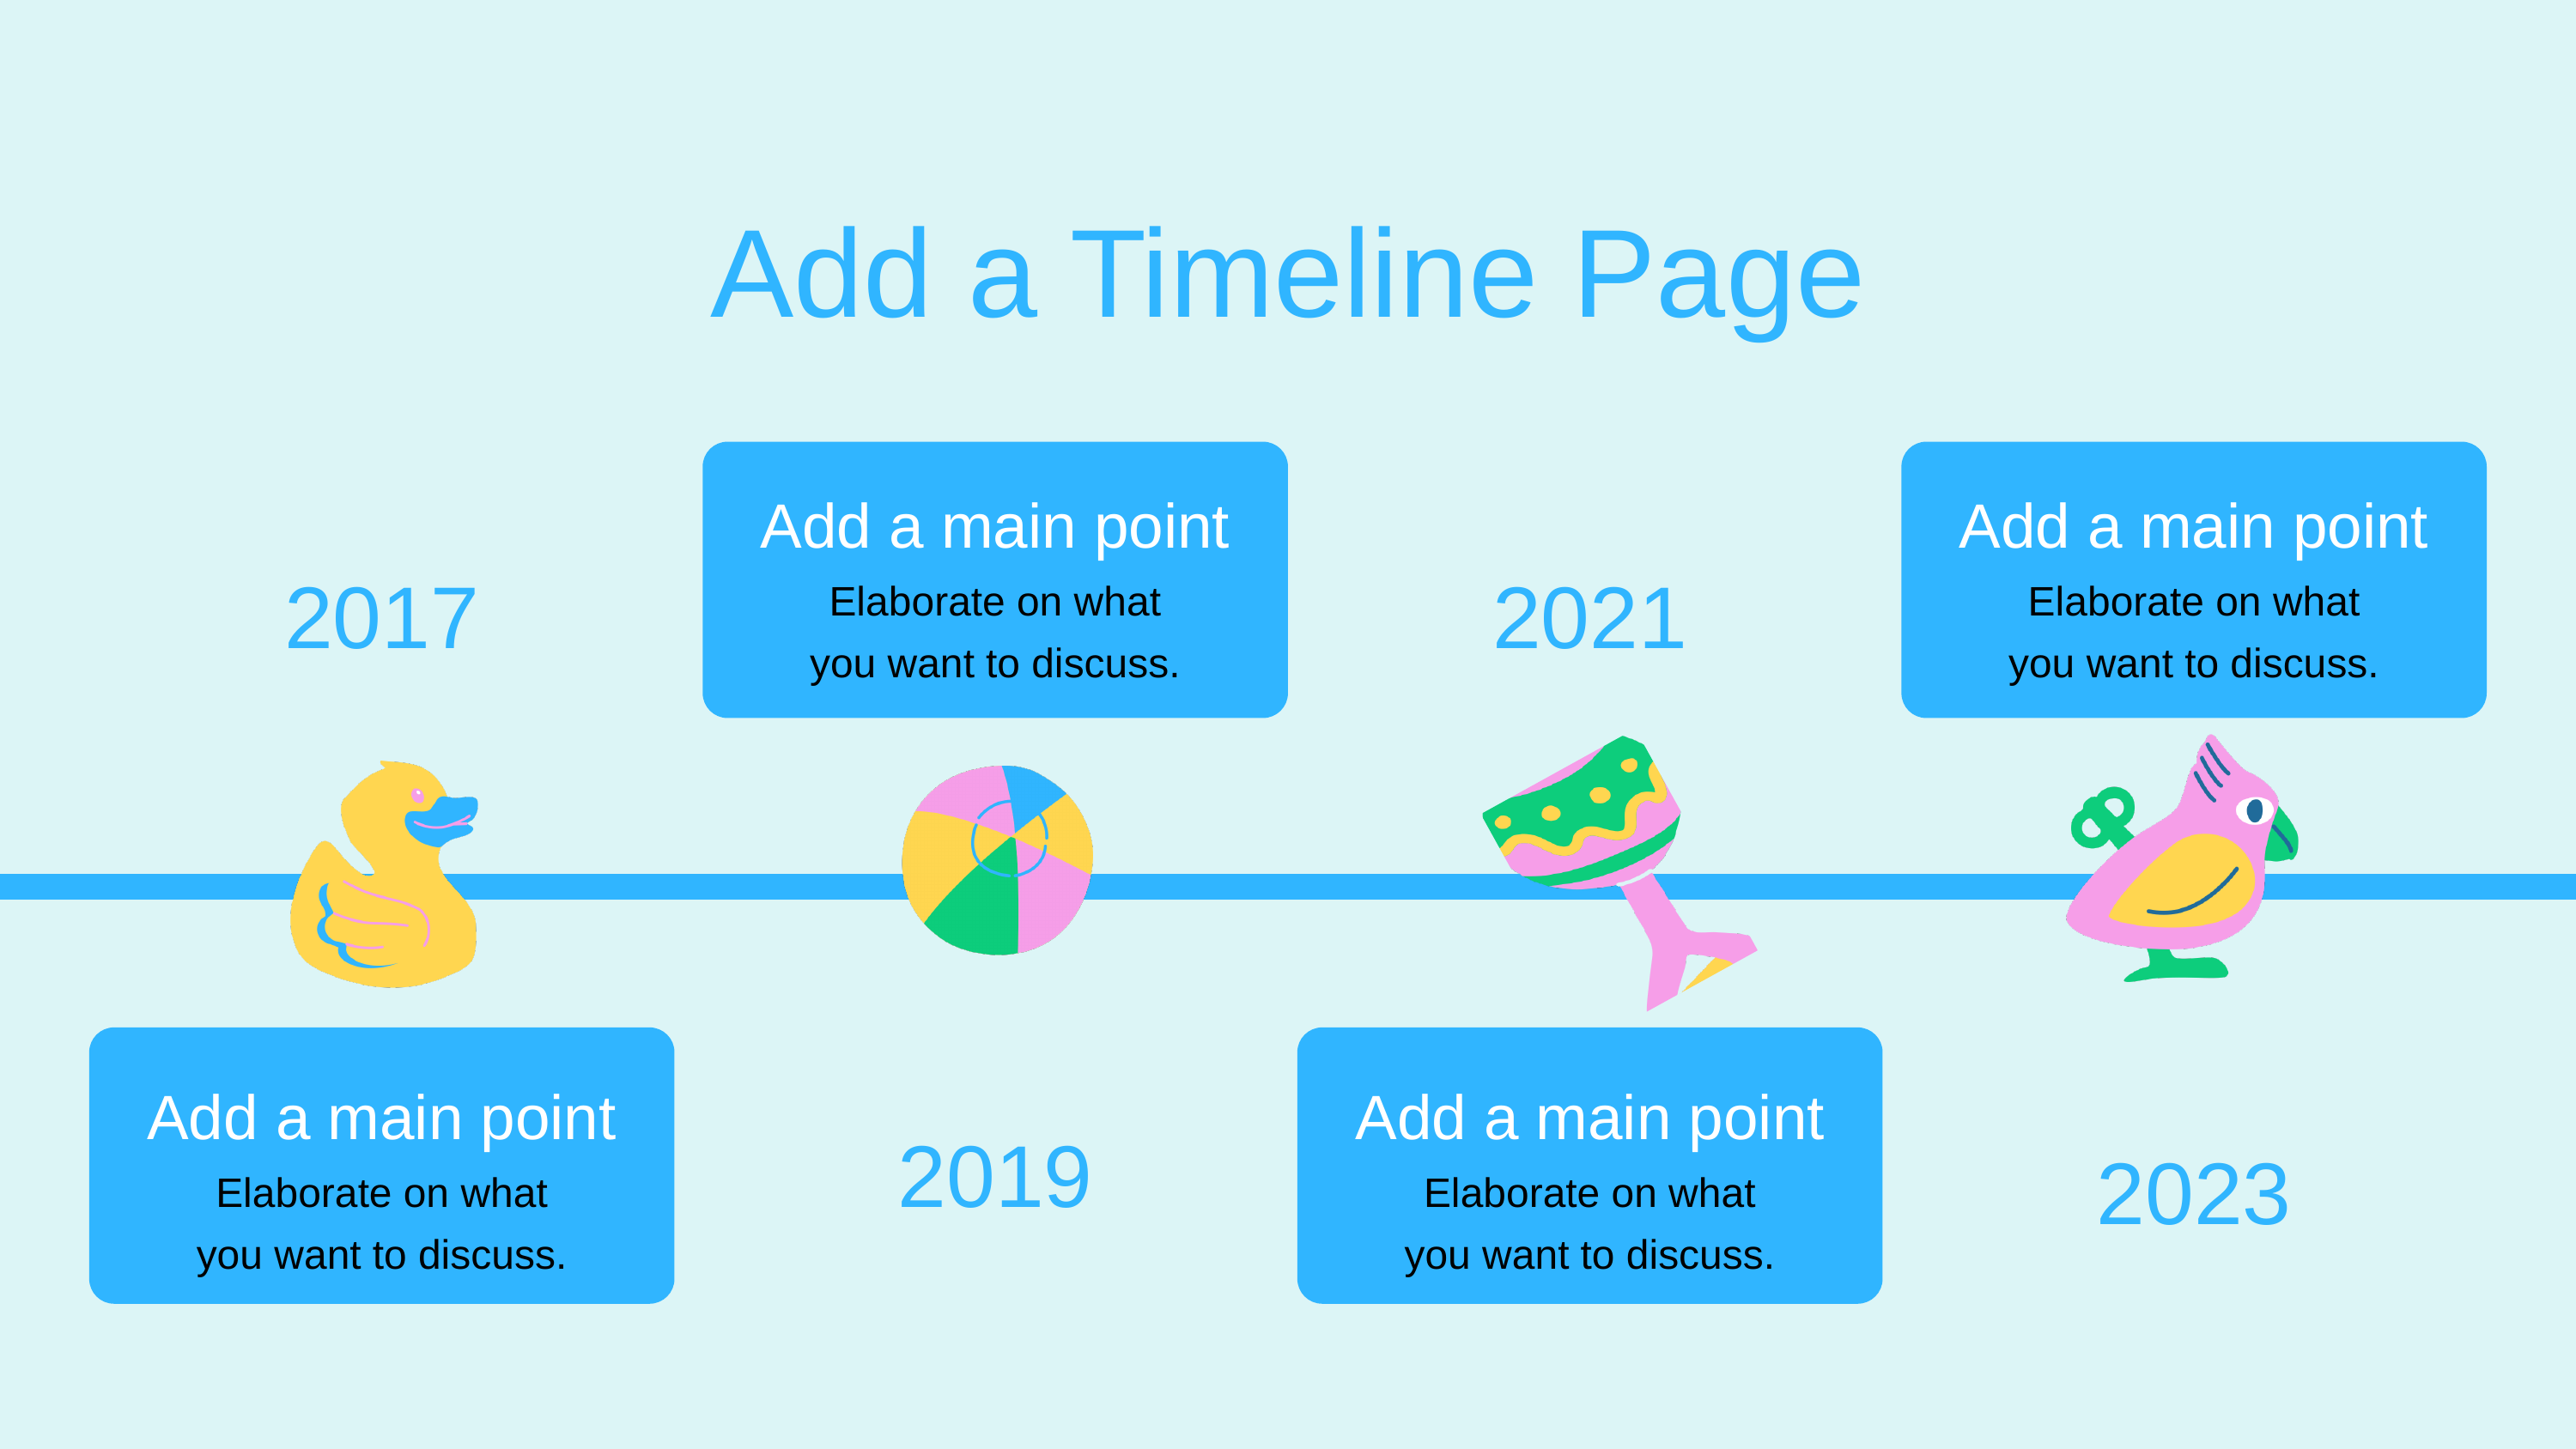

Add a Timeline Page

Add a main point
Add a main point
2017
2021
Elaborate on what
you want to discuss.
Elaborate on what
you want to discuss.

Add a main point
Add a main point
2019
2023
Elaborate on what
you want to discuss.
Elaborate on what
you want to discuss.